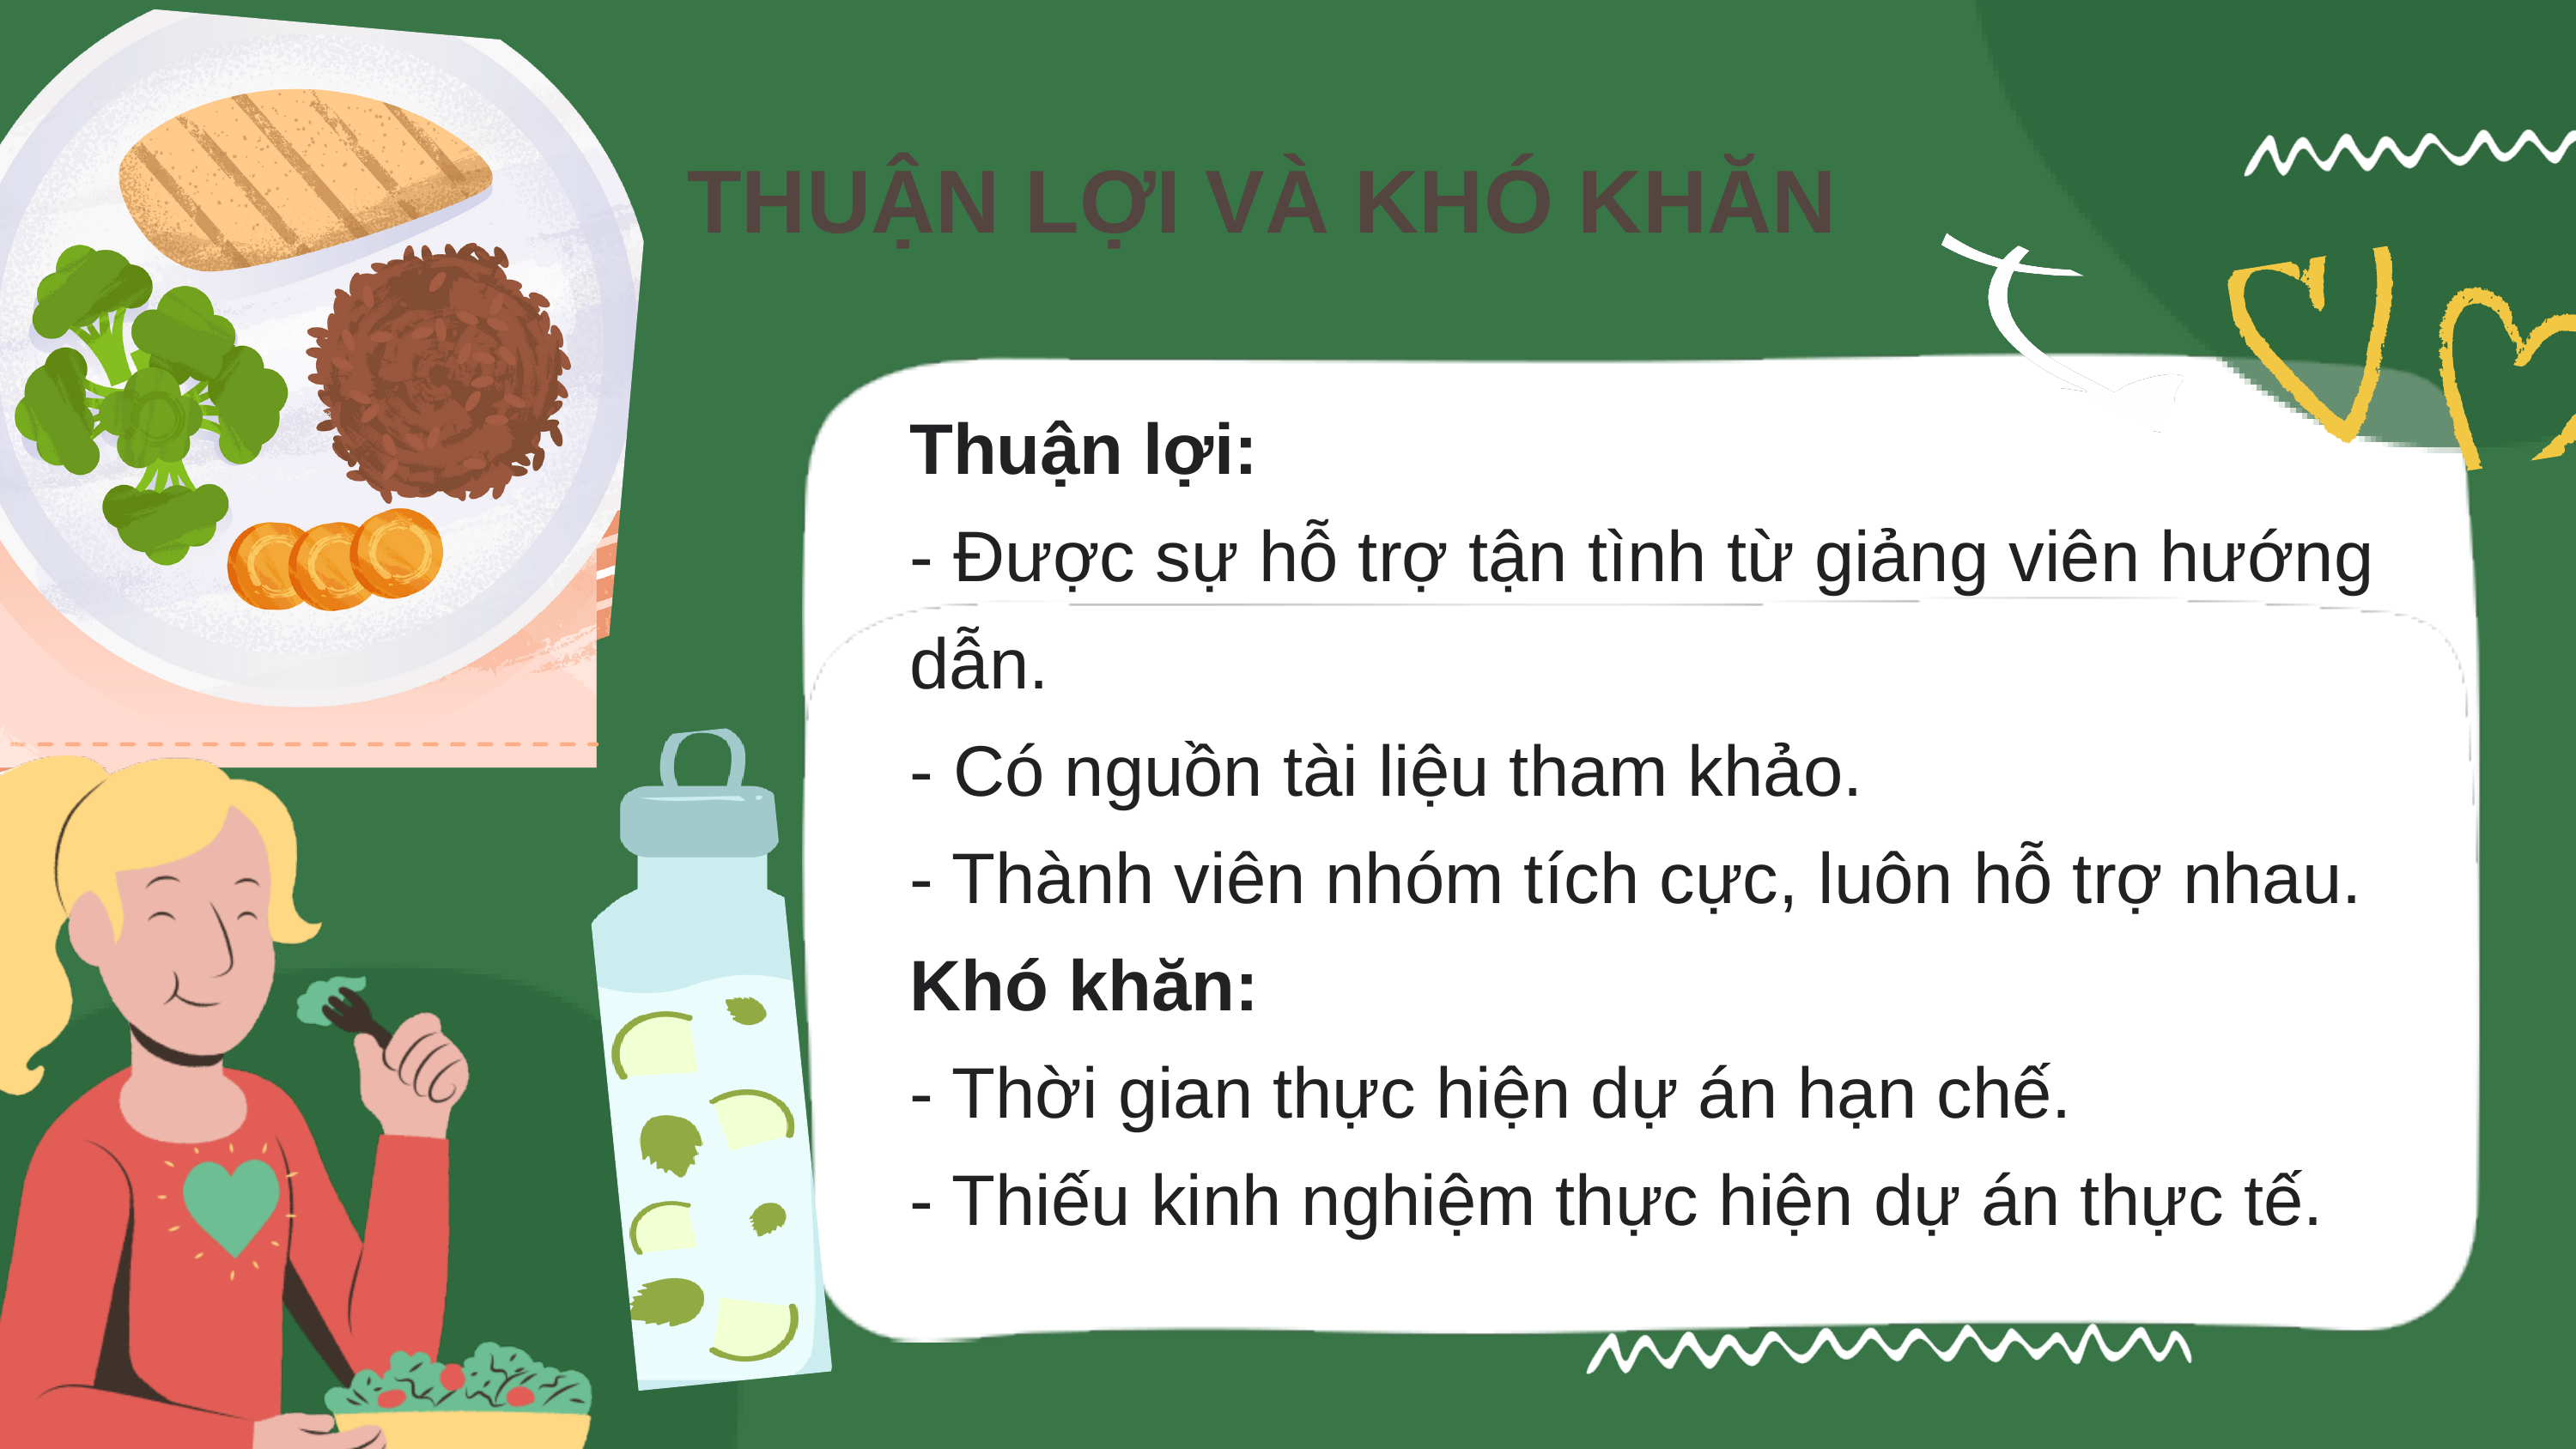

THUẬN LỢI VÀ KHÓ KHĂN

Thuận lợi:
- Được sự hỗ trợ tận tình từ giảng viên hướng dẫn.
- Có nguồn tài liệu tham khảo.
- Thành viên nhóm tích cực, luôn hỗ trợ nhau.
Khó khăn:
- Thời gian thực hiện dự án hạn chế.
- Thiếu kinh nghiệm thực hiện dự án thực tế.